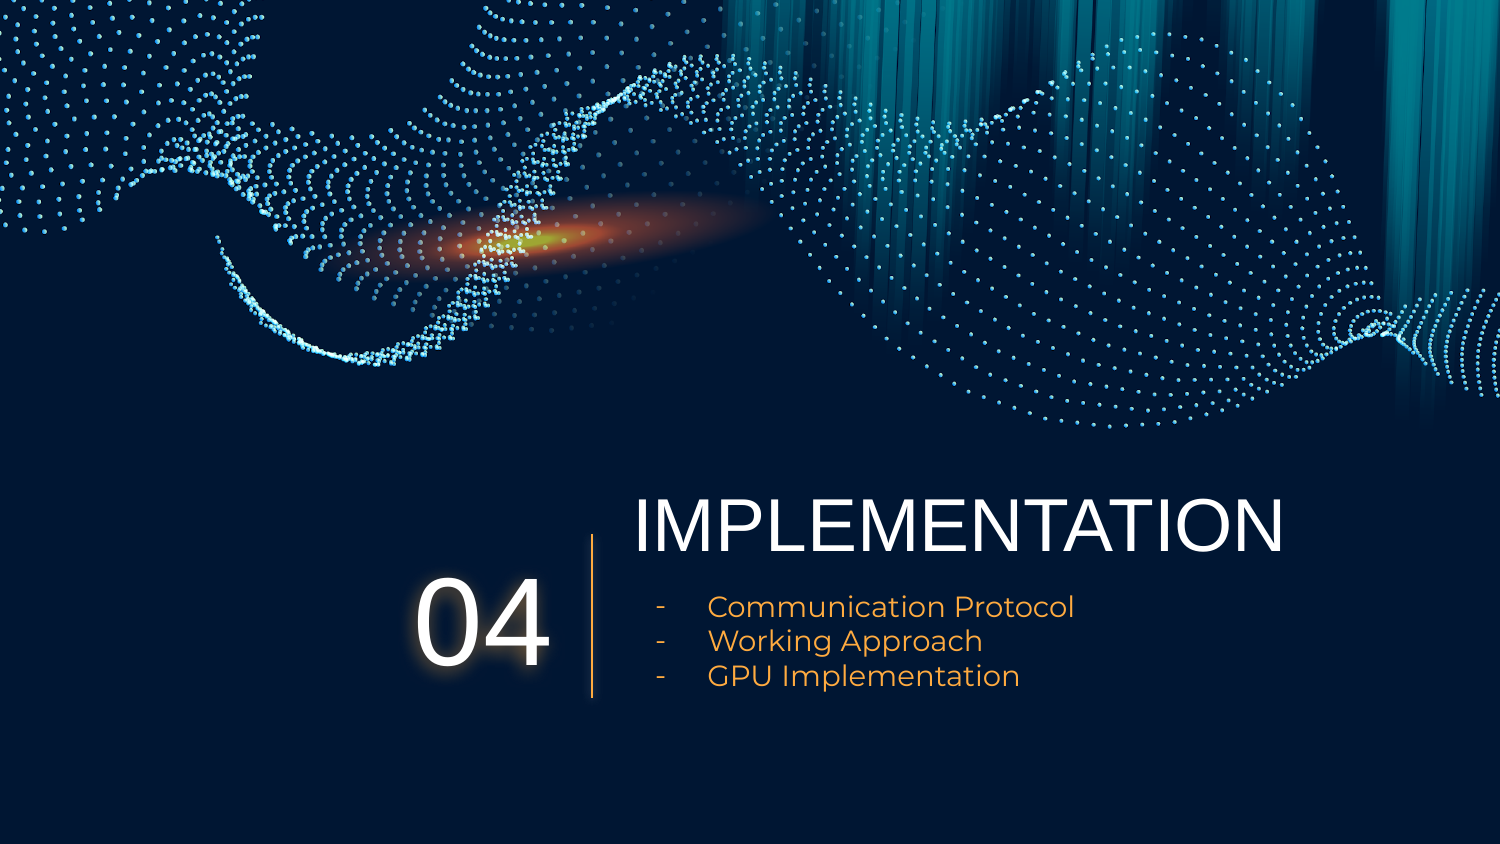

# IMPLEMENTATION
04
Communication Protocol
Working Approach
GPU Implementation